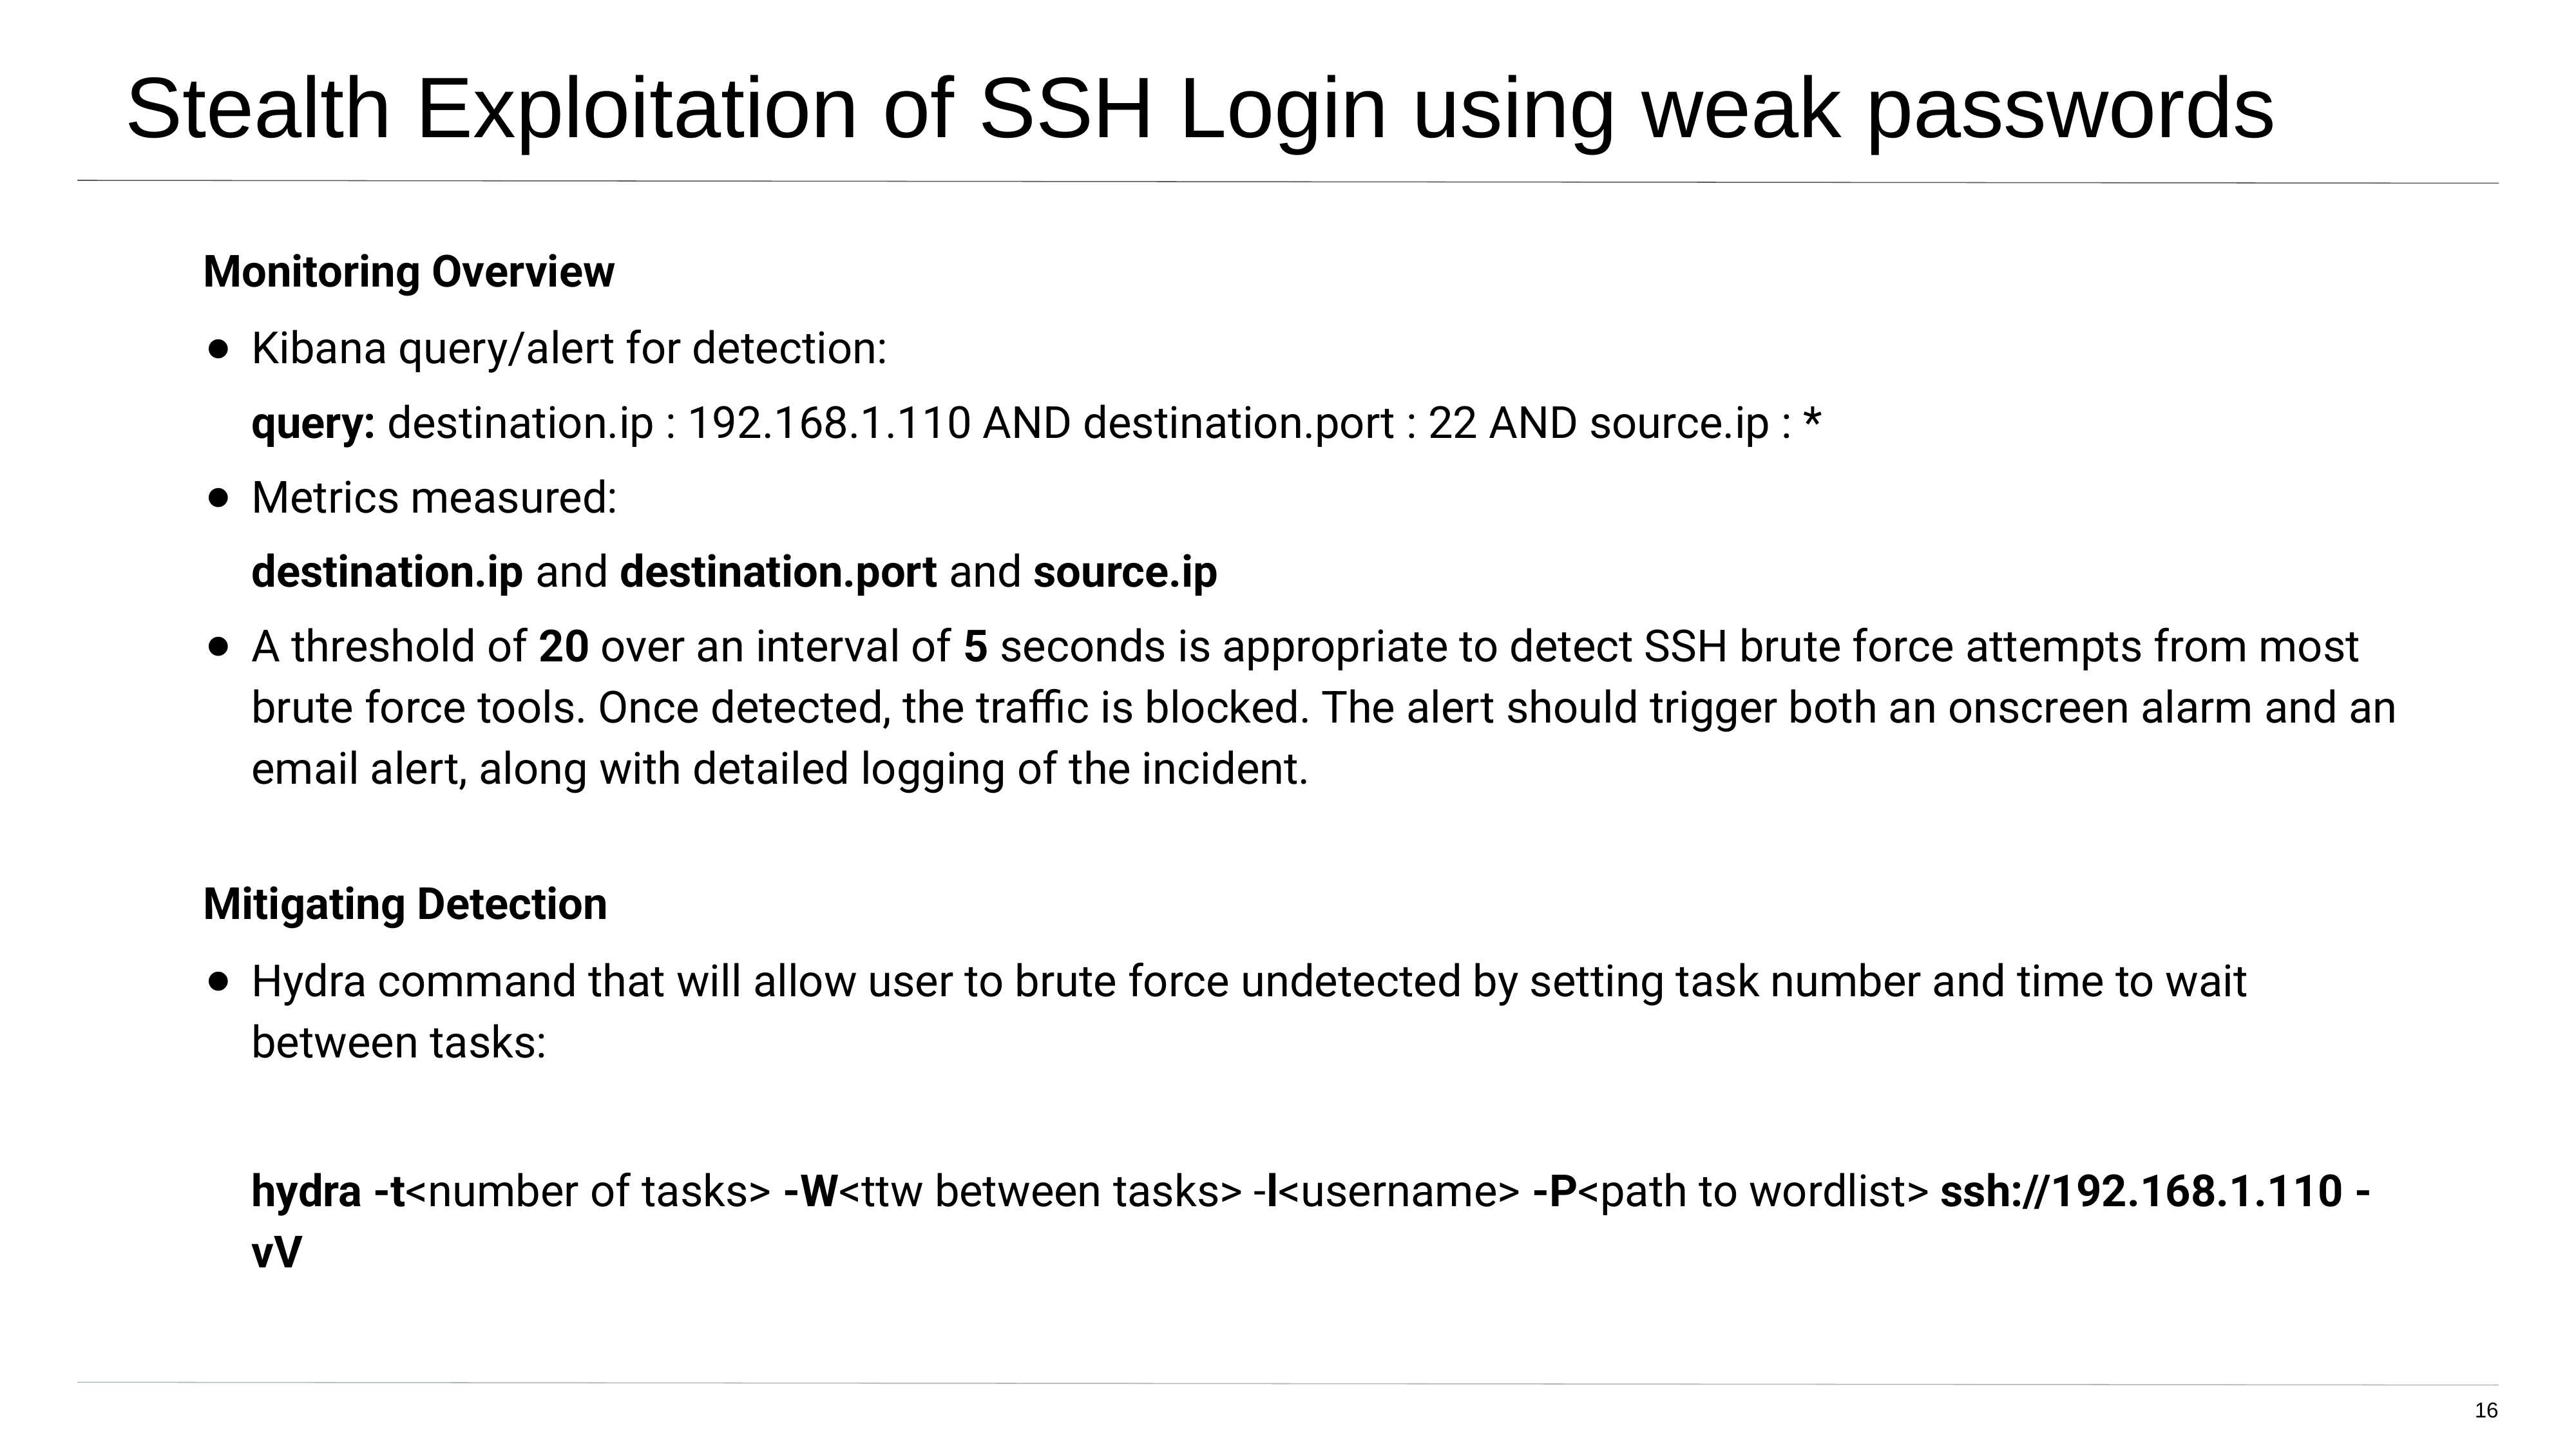

# Stealth Exploitation of SSH Login using weak passwords
Monitoring Overview
Kibana query/alert for detection:
query: destination.ip : 192.168.1.110 AND destination.port : 22 AND source.ip : *
Metrics measured:
destination.ip and destination.port and source.ip
A threshold of 20 over an interval of 5 seconds is appropriate to detect SSH brute force attempts from most brute force tools. Once detected, the traffic is blocked. The alert should trigger both an onscreen alarm and an email alert, along with detailed logging of the incident.

Mitigating Detection
Hydra command that will allow user to brute force undetected by setting task number and time to wait between tasks:

hydra -t<number of tasks> -W<ttw between tasks> -l<username> -P<path to wordlist> ssh://192.168.1.110 -vV

16